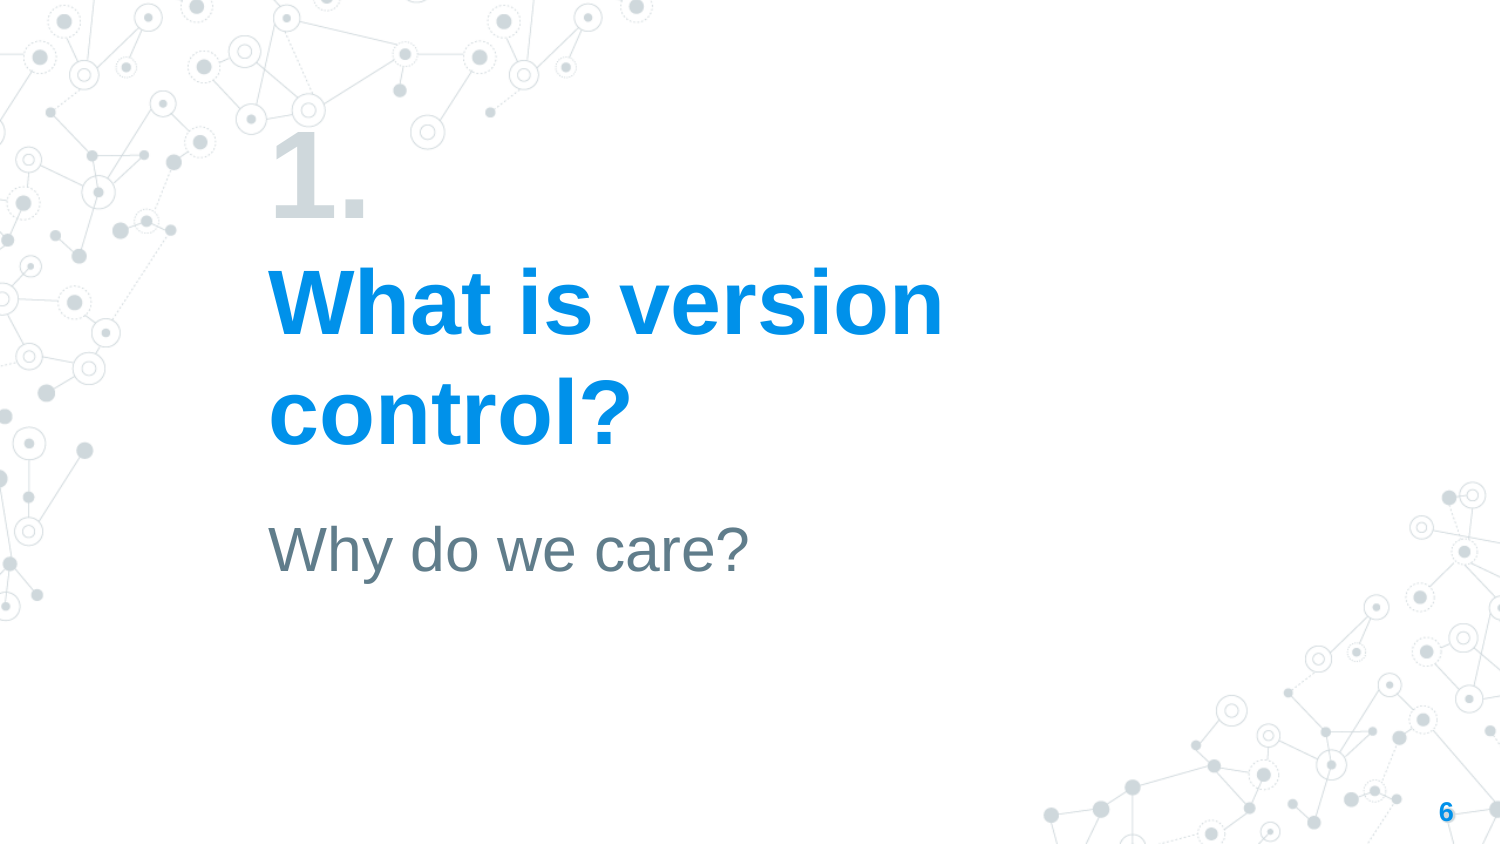

# 1.
What is version control?
Why do we care?
6